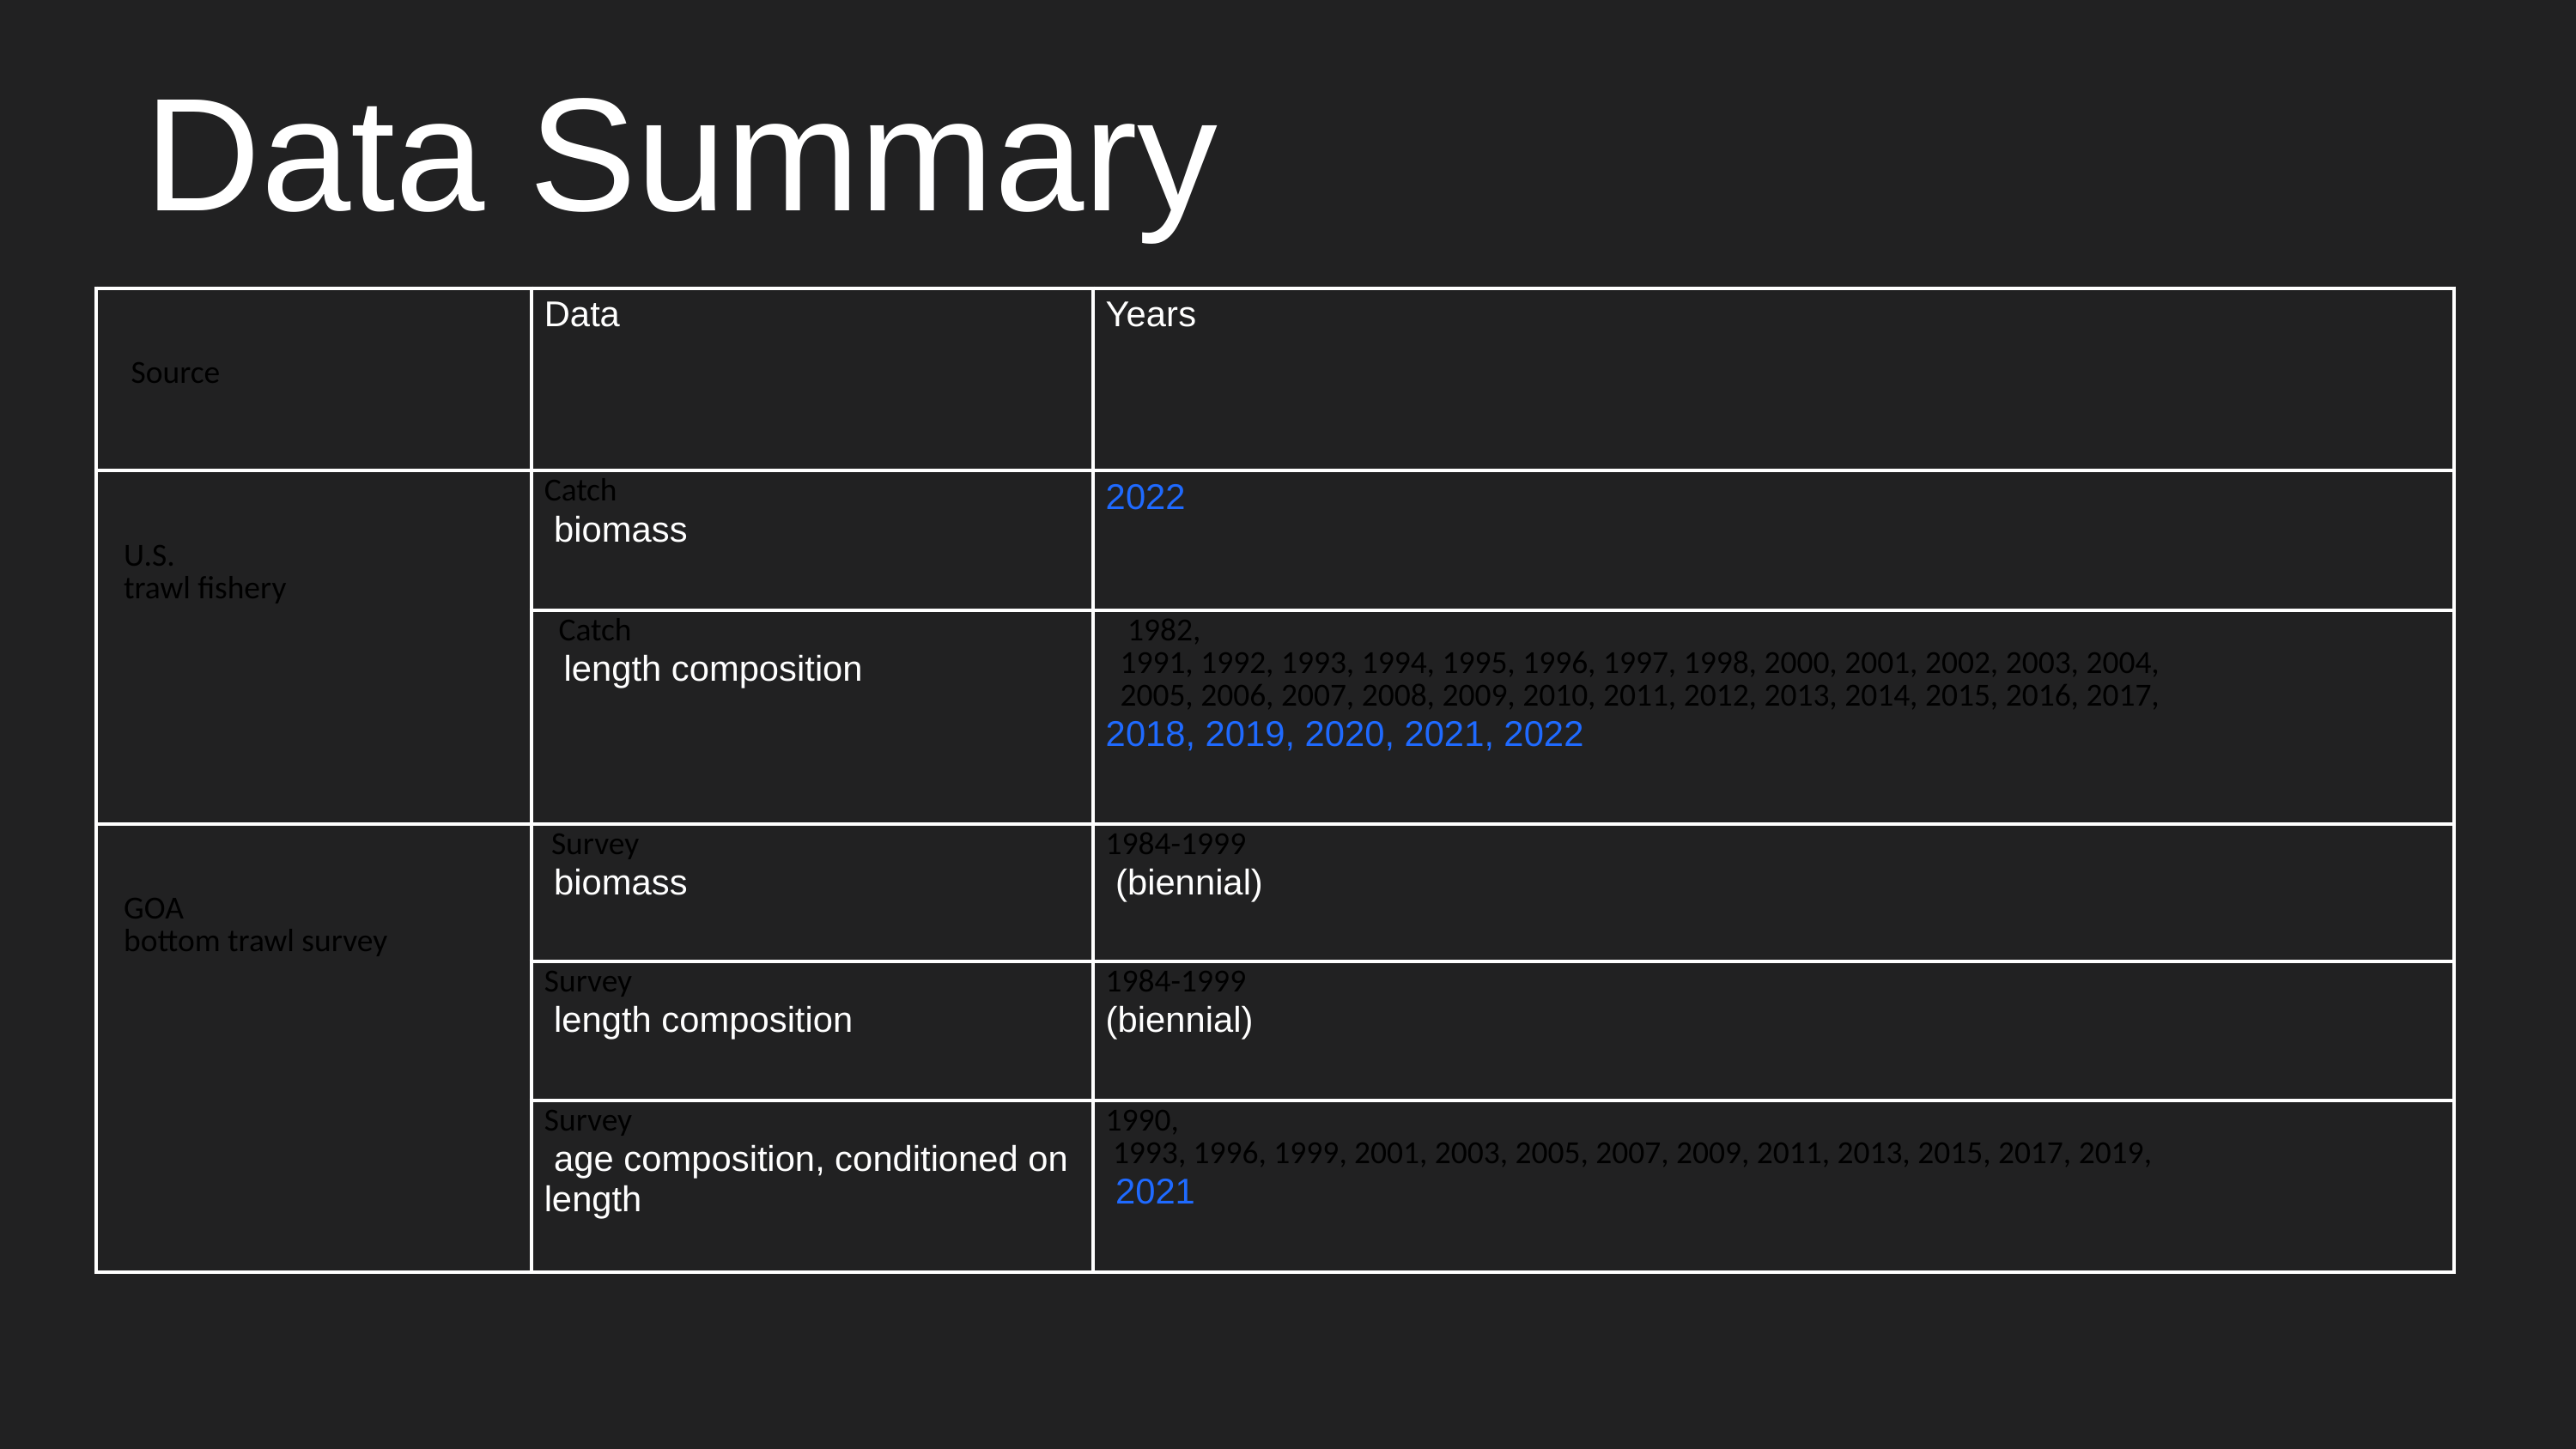

Data Summary
| Source | Data | Years |
| --- | --- | --- |
| U.S. trawl fishery | Catch biomass | 2022 |
| U.S. trawl fishery | Catch length composition | 1982, 1991, 1992, 1993, 1994, 1995, 1996, 1997, 1998, 2000, 2001, 2002, 2003, 2004, 2005, 2006, 2007, 2008, 2009, 2010, 2011, 2012, 2013, 2014, 2015, 2016, 2017, 2018, 2019, 2020, 2021, 2022 |
| GOA bottom trawl survey | Survey biomass | 1984-1999 (biennial) |
| GOA bottom trawl survey | Survey length composition | 1984-1999 (biennial) |
| GOA bottom trawl survey | Survey age composition, conditioned on length | 1990, 1993, 1996, 1999, 2001, 2003, 2005, 2007, 2009, 2011, 2013, 2015, 2017, 2019, 2021 |